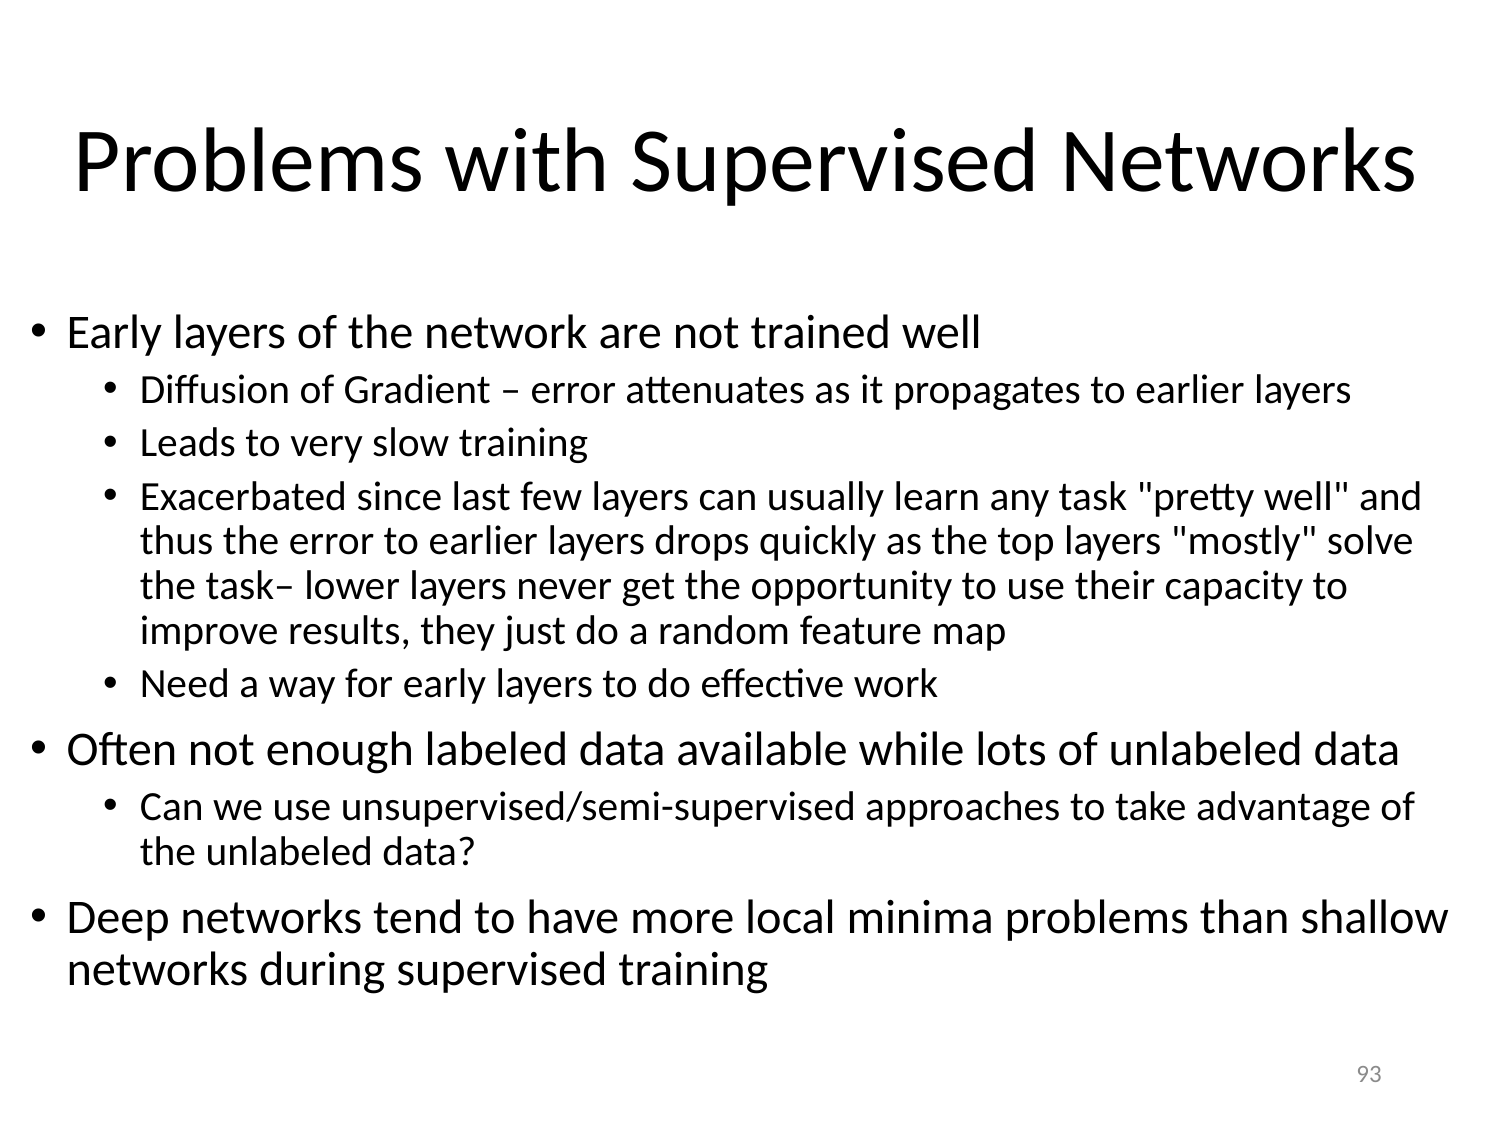

# Problems with Supervised Networks
Early layers of the network are not trained well
Diffusion of Gradient – error attenuates as it propagates to earlier layers
Leads to very slow training
Exacerbated since last few layers can usually learn any task "pretty well" and thus the error to earlier layers drops quickly as the top layers "mostly" solve the task– lower layers never get the opportunity to use their capacity to improve results, they just do a random feature map
Need a way for early layers to do effective work
Often not enough labeled data available while lots of unlabeled data
Can we use unsupervised/semi-supervised approaches to take advantage of the unlabeled data?
Deep networks tend to have more local minima problems than shallow networks during supervised training
93